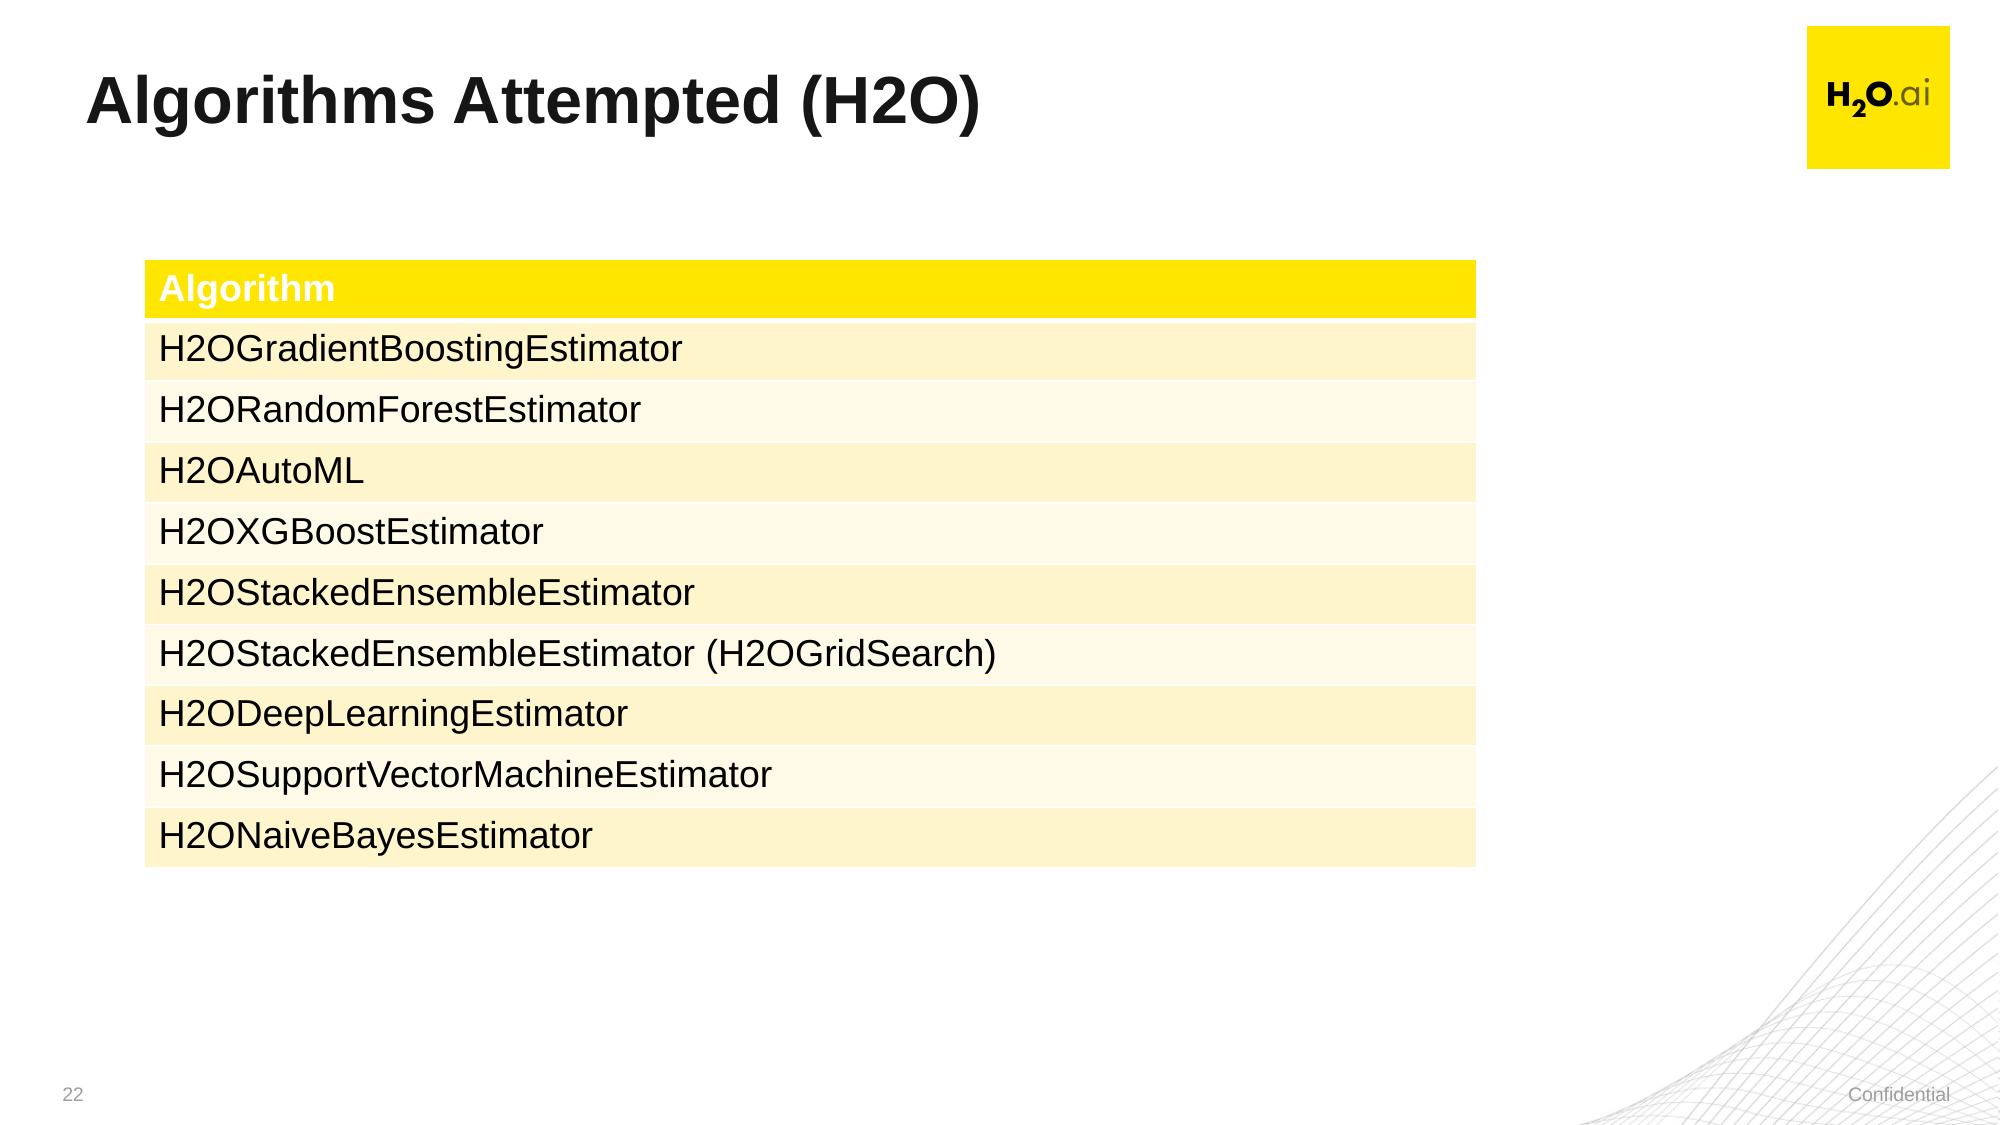

# Algorithms Attempted (H2O)
| Algorithm |
| --- |
| H2OGradientBoostingEstimator |
| H2ORandomForestEstimator |
| H2OAutoML |
| H2OXGBoostEstimator |
| H2OStackedEnsembleEstimator |
| H2OStackedEnsembleEstimator (H2OGridSearch) |
| H2ODeepLearningEstimator |
| H2OSupportVectorMachineEstimator |
| H2ONaiveBayesEstimator |